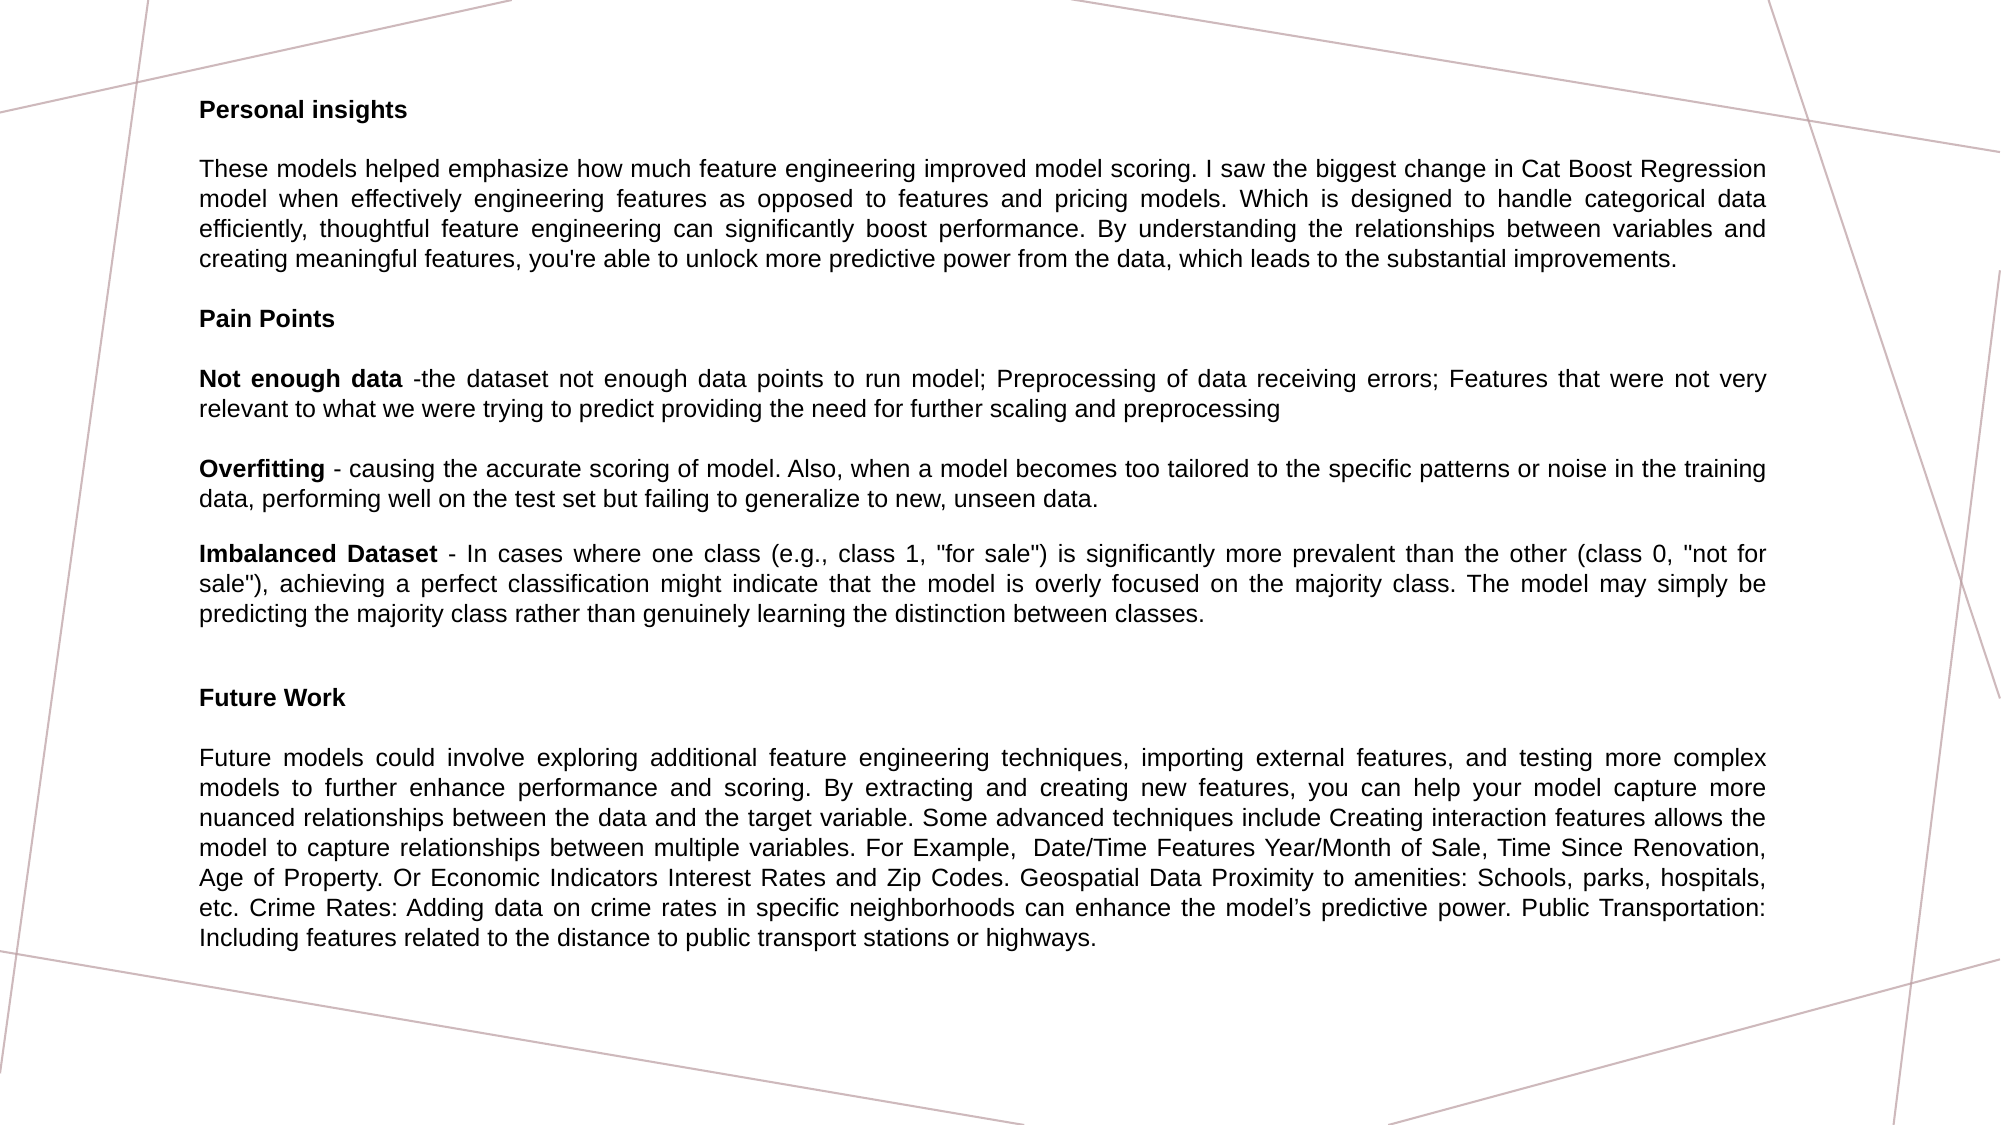

Personal insights
These models helped emphasize how much feature engineering improved model scoring. I saw the biggest change in Cat Boost Regression model when effectively engineering features as opposed to features and pricing models. Which is designed to handle categorical data efficiently, thoughtful feature engineering can significantly boost performance. By understanding the relationships between variables and creating meaningful features, you're able to unlock more predictive power from the data, which leads to the substantial improvements.
Pain Points
Not enough data -the dataset not enough data points to run model; Preprocessing of data receiving errors; Features that were not very relevant to what we were trying to predict providing the need for further scaling and preprocessing
Overfitting - causing the accurate scoring of model. Also, when a model becomes too tailored to the specific patterns or noise in the training data, performing well on the test set but failing to generalize to new, unseen data.
Imbalanced Dataset - In cases where one class (e.g., class 1, "for sale") is significantly more prevalent than the other (class 0, "not for sale"), achieving a perfect classification might indicate that the model is overly focused on the majority class. The model may simply be predicting the majority class rather than genuinely learning the distinction between classes.
Future Work
Future models could involve exploring additional feature engineering techniques, importing external features, and testing more complex models to further enhance performance and scoring. By extracting and creating new features, you can help your model capture more nuanced relationships between the data and the target variable. Some advanced techniques include Creating interaction features allows the model to capture relationships between multiple variables. For Example,  Date/Time Features Year/Month of Sale, Time Since Renovation, Age of Property. Or Economic Indicators Interest Rates and Zip Codes. Geospatial Data Proximity to amenities: Schools, parks, hospitals, etc. Crime Rates: Adding data on crime rates in specific neighborhoods can enhance the model’s predictive power. Public Transportation: Including features related to the distance to public transport stations or highways.